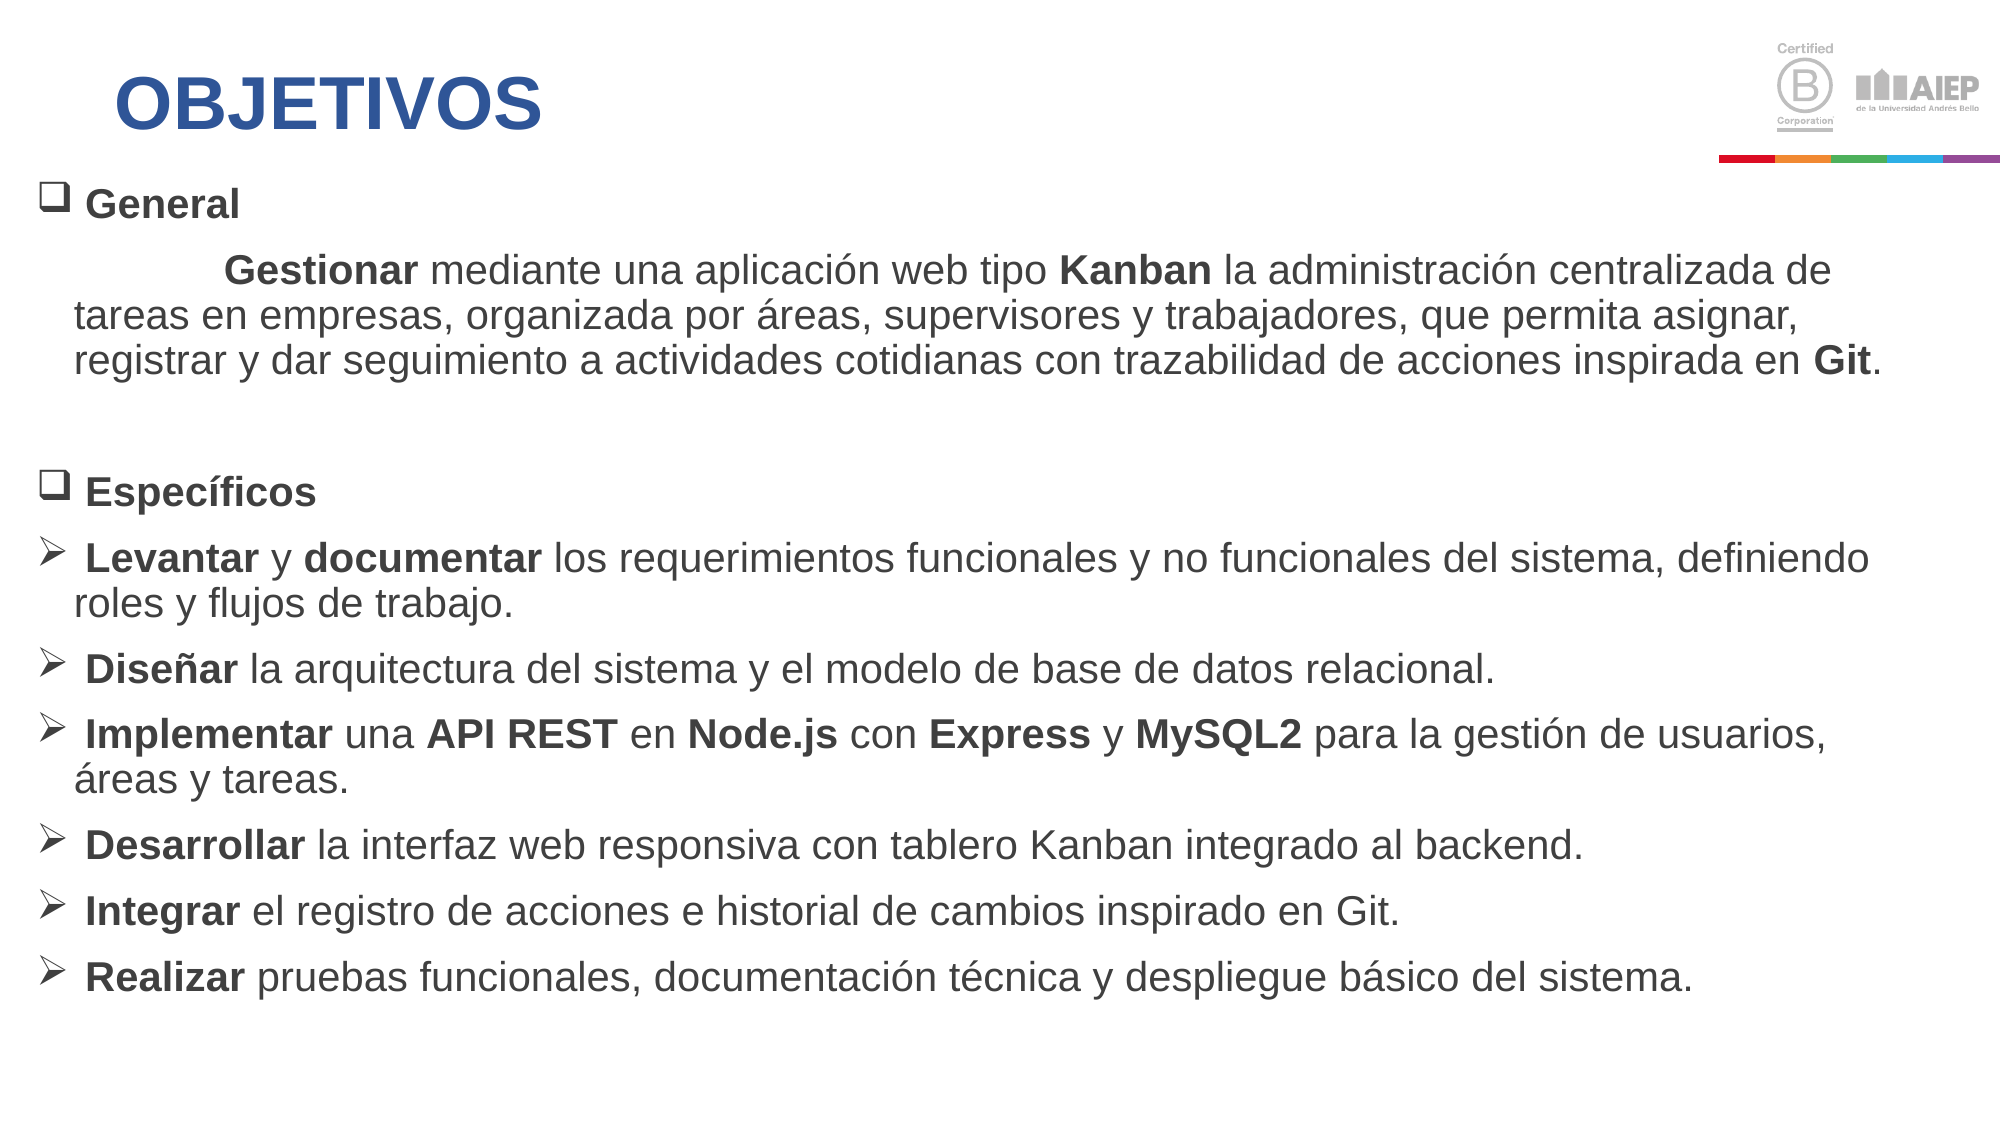

# OBJETIVOS
 General
		Gestionar mediante una aplicación web tipo Kanban la administración centralizada de tareas en empresas, organizada por áreas, supervisores y trabajadores, que permita asignar, registrar y dar seguimiento a actividades cotidianas con trazabilidad de acciones inspirada en Git.

 Específicos
 Levantar y documentar los requerimientos funcionales y no funcionales del sistema, definiendo roles y flujos de trabajo.
 Diseñar la arquitectura del sistema y el modelo de base de datos relacional.
 Implementar una API REST en Node.js con Express y MySQL2 para la gestión de usuarios, áreas y tareas.
 Desarrollar la interfaz web responsiva con tablero Kanban integrado al backend.
 Integrar el registro de acciones e historial de cambios inspirado en Git.
 Realizar pruebas funcionales, documentación técnica y despliegue básico del sistema.